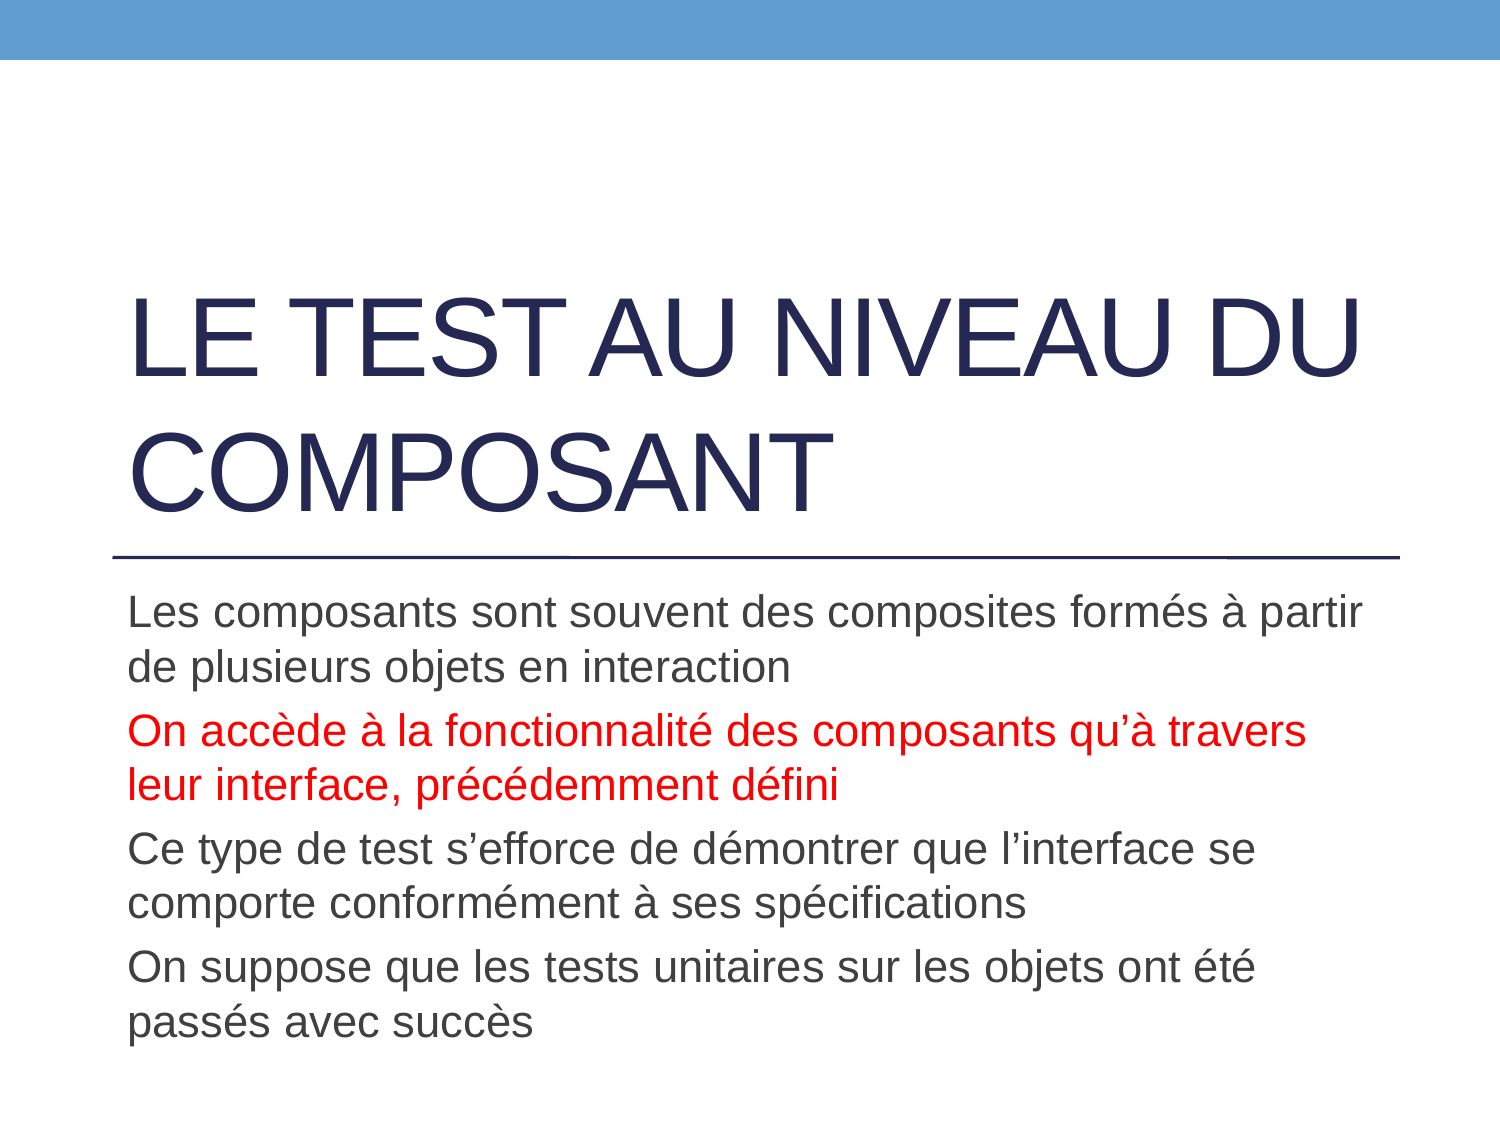

# Le test au niveau du composant
Les composants sont souvent des composites formés à partir de plusieurs objets en interaction
On accède à la fonctionnalité des composants qu’à travers leur interface, précédemment défini
Ce type de test s’efforce de démontrer que l’interface se comporte conformément à ses spécifications
On suppose que les tests unitaires sur les objets ont été passés avec succès